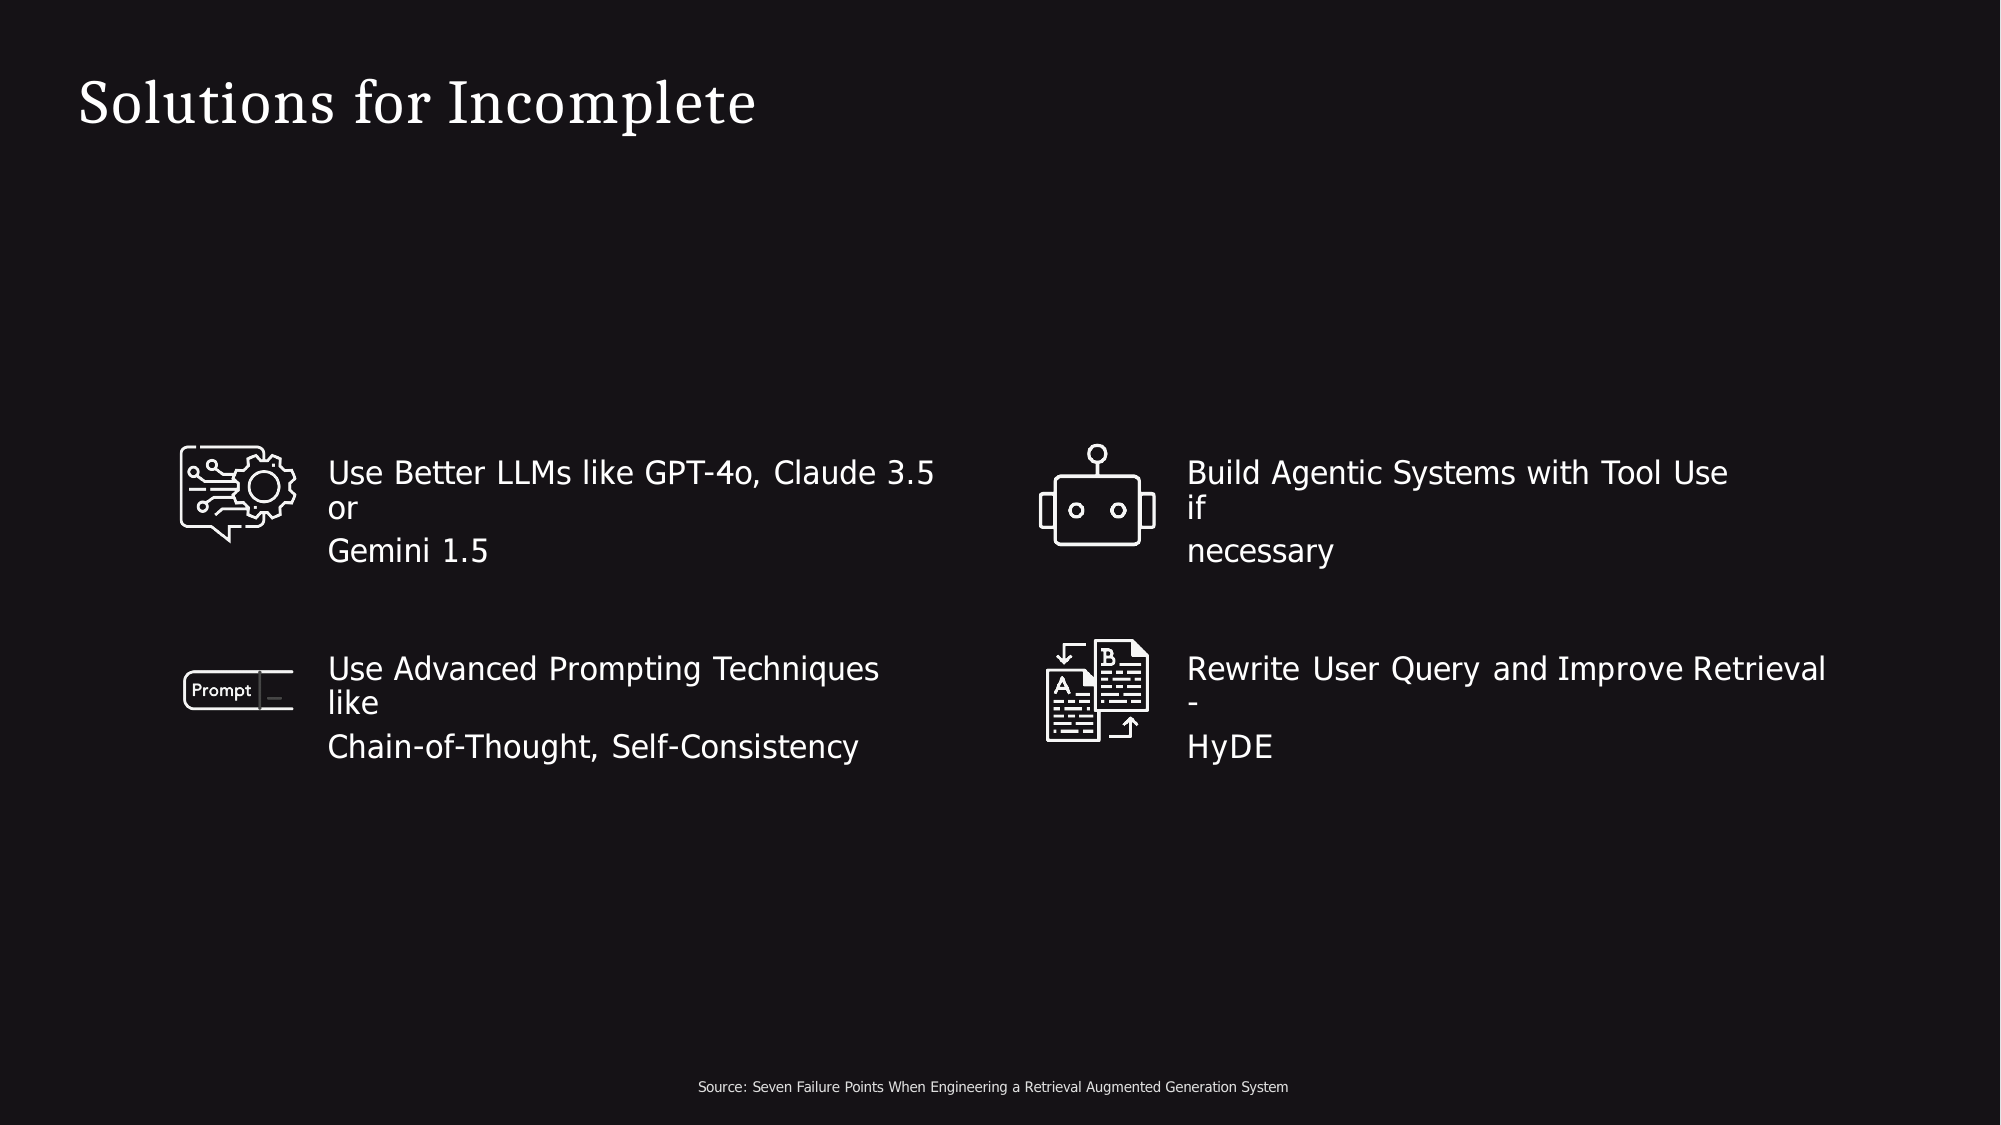

Solutions
for
Incomplete

Use Better LLMs like GPT-4o, Claude 3.5 or
Gemini 1.5
Build Agentic Systems with Tool Use if
necessary

Use Advanced Prompting Techniques like
Chain-of-Thought, Self-Consistency
Rewrite User Query and Improve Retrieval -
HyDE
Source: Seven Failure Points When Engineering a Retrieval Augmented Generation System